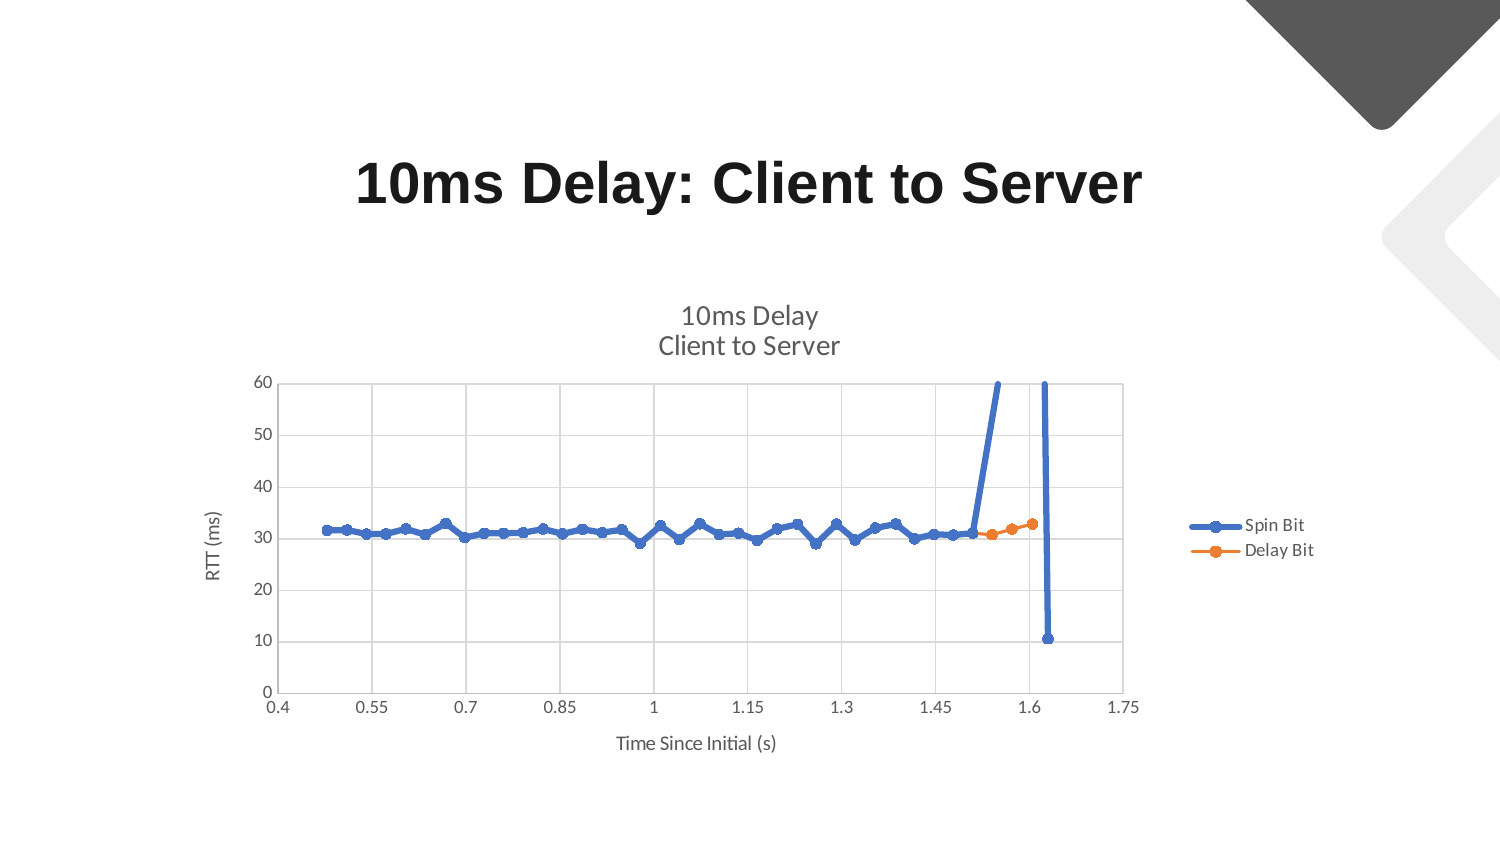

10ms Delay: Client to Server

### Chart: 10ms Delay
Client to Server

| Category |  |  |
|---|---|---|